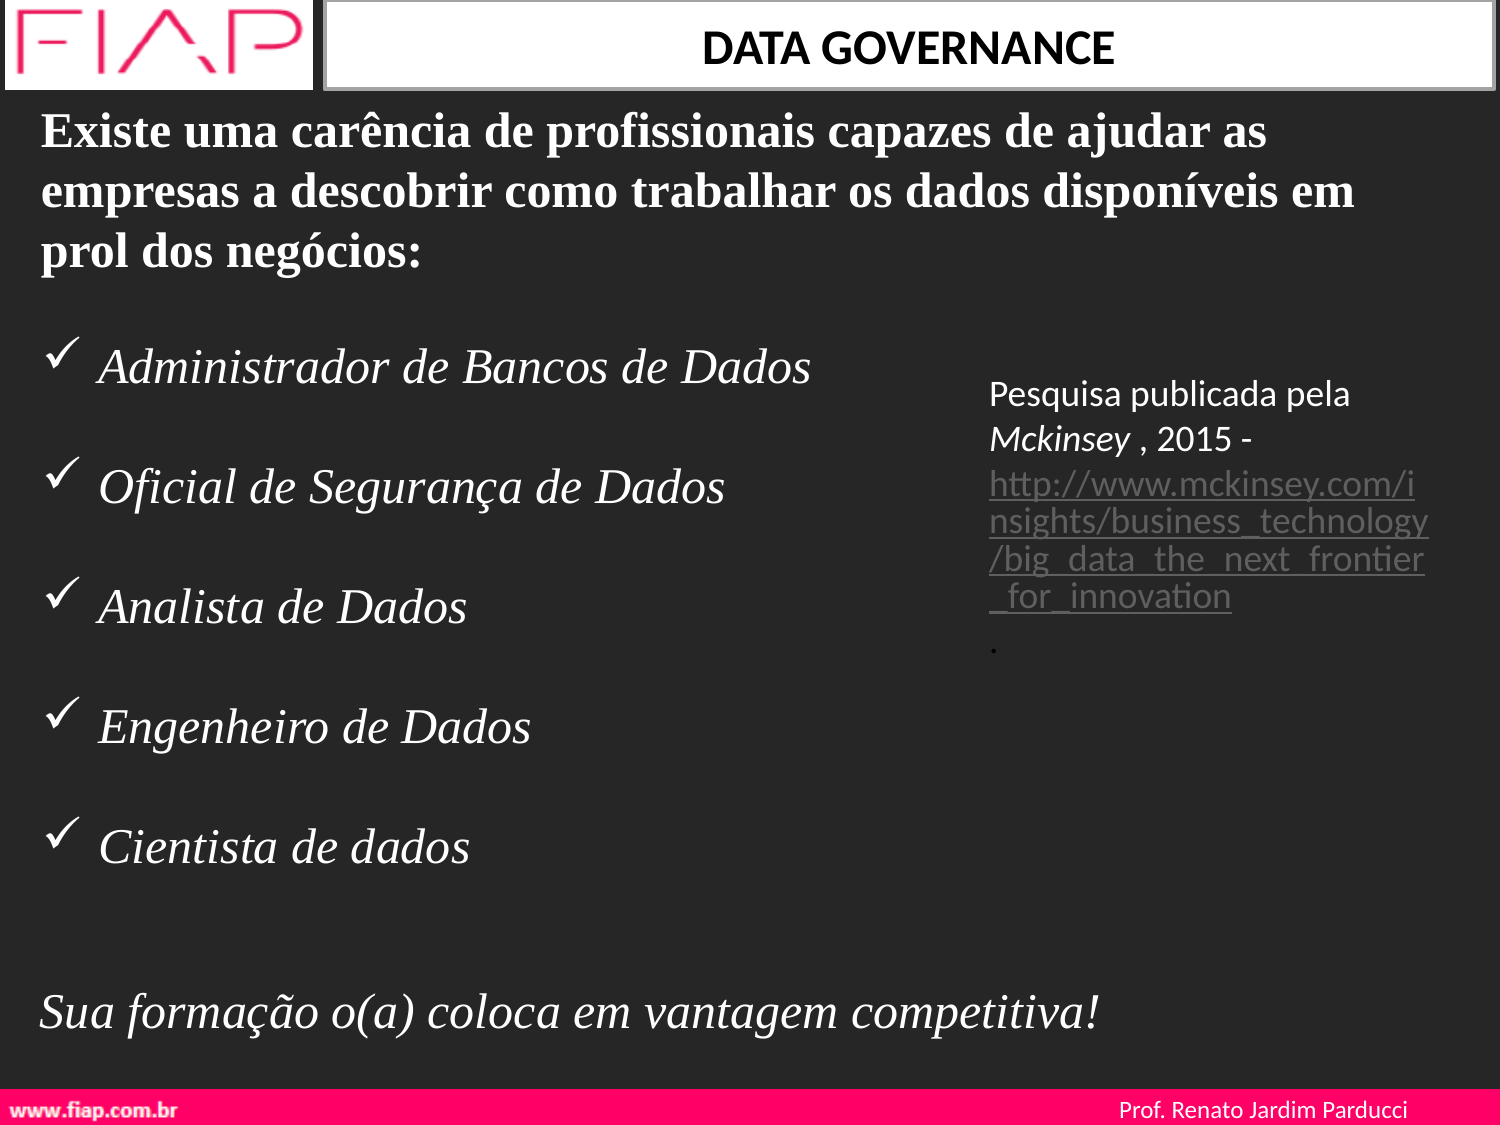

Existe uma carência de profissionais capazes de ajudar as empresas a descobrir como trabalhar os dados disponíveis em prol dos negócios:
Administrador de Bancos de Dados

Oficial de Segurança de Dados

Analista de Dados

Engenheiro de Dados

Cientista de dados
Pesquisa publicada pela  Mckinsey , 2015 - http://www.mckinsey.com/insights/business_technology/big_data_the_next_frontier_for_innovation.
Sua formação o(a) coloca em vantagem competitiva!